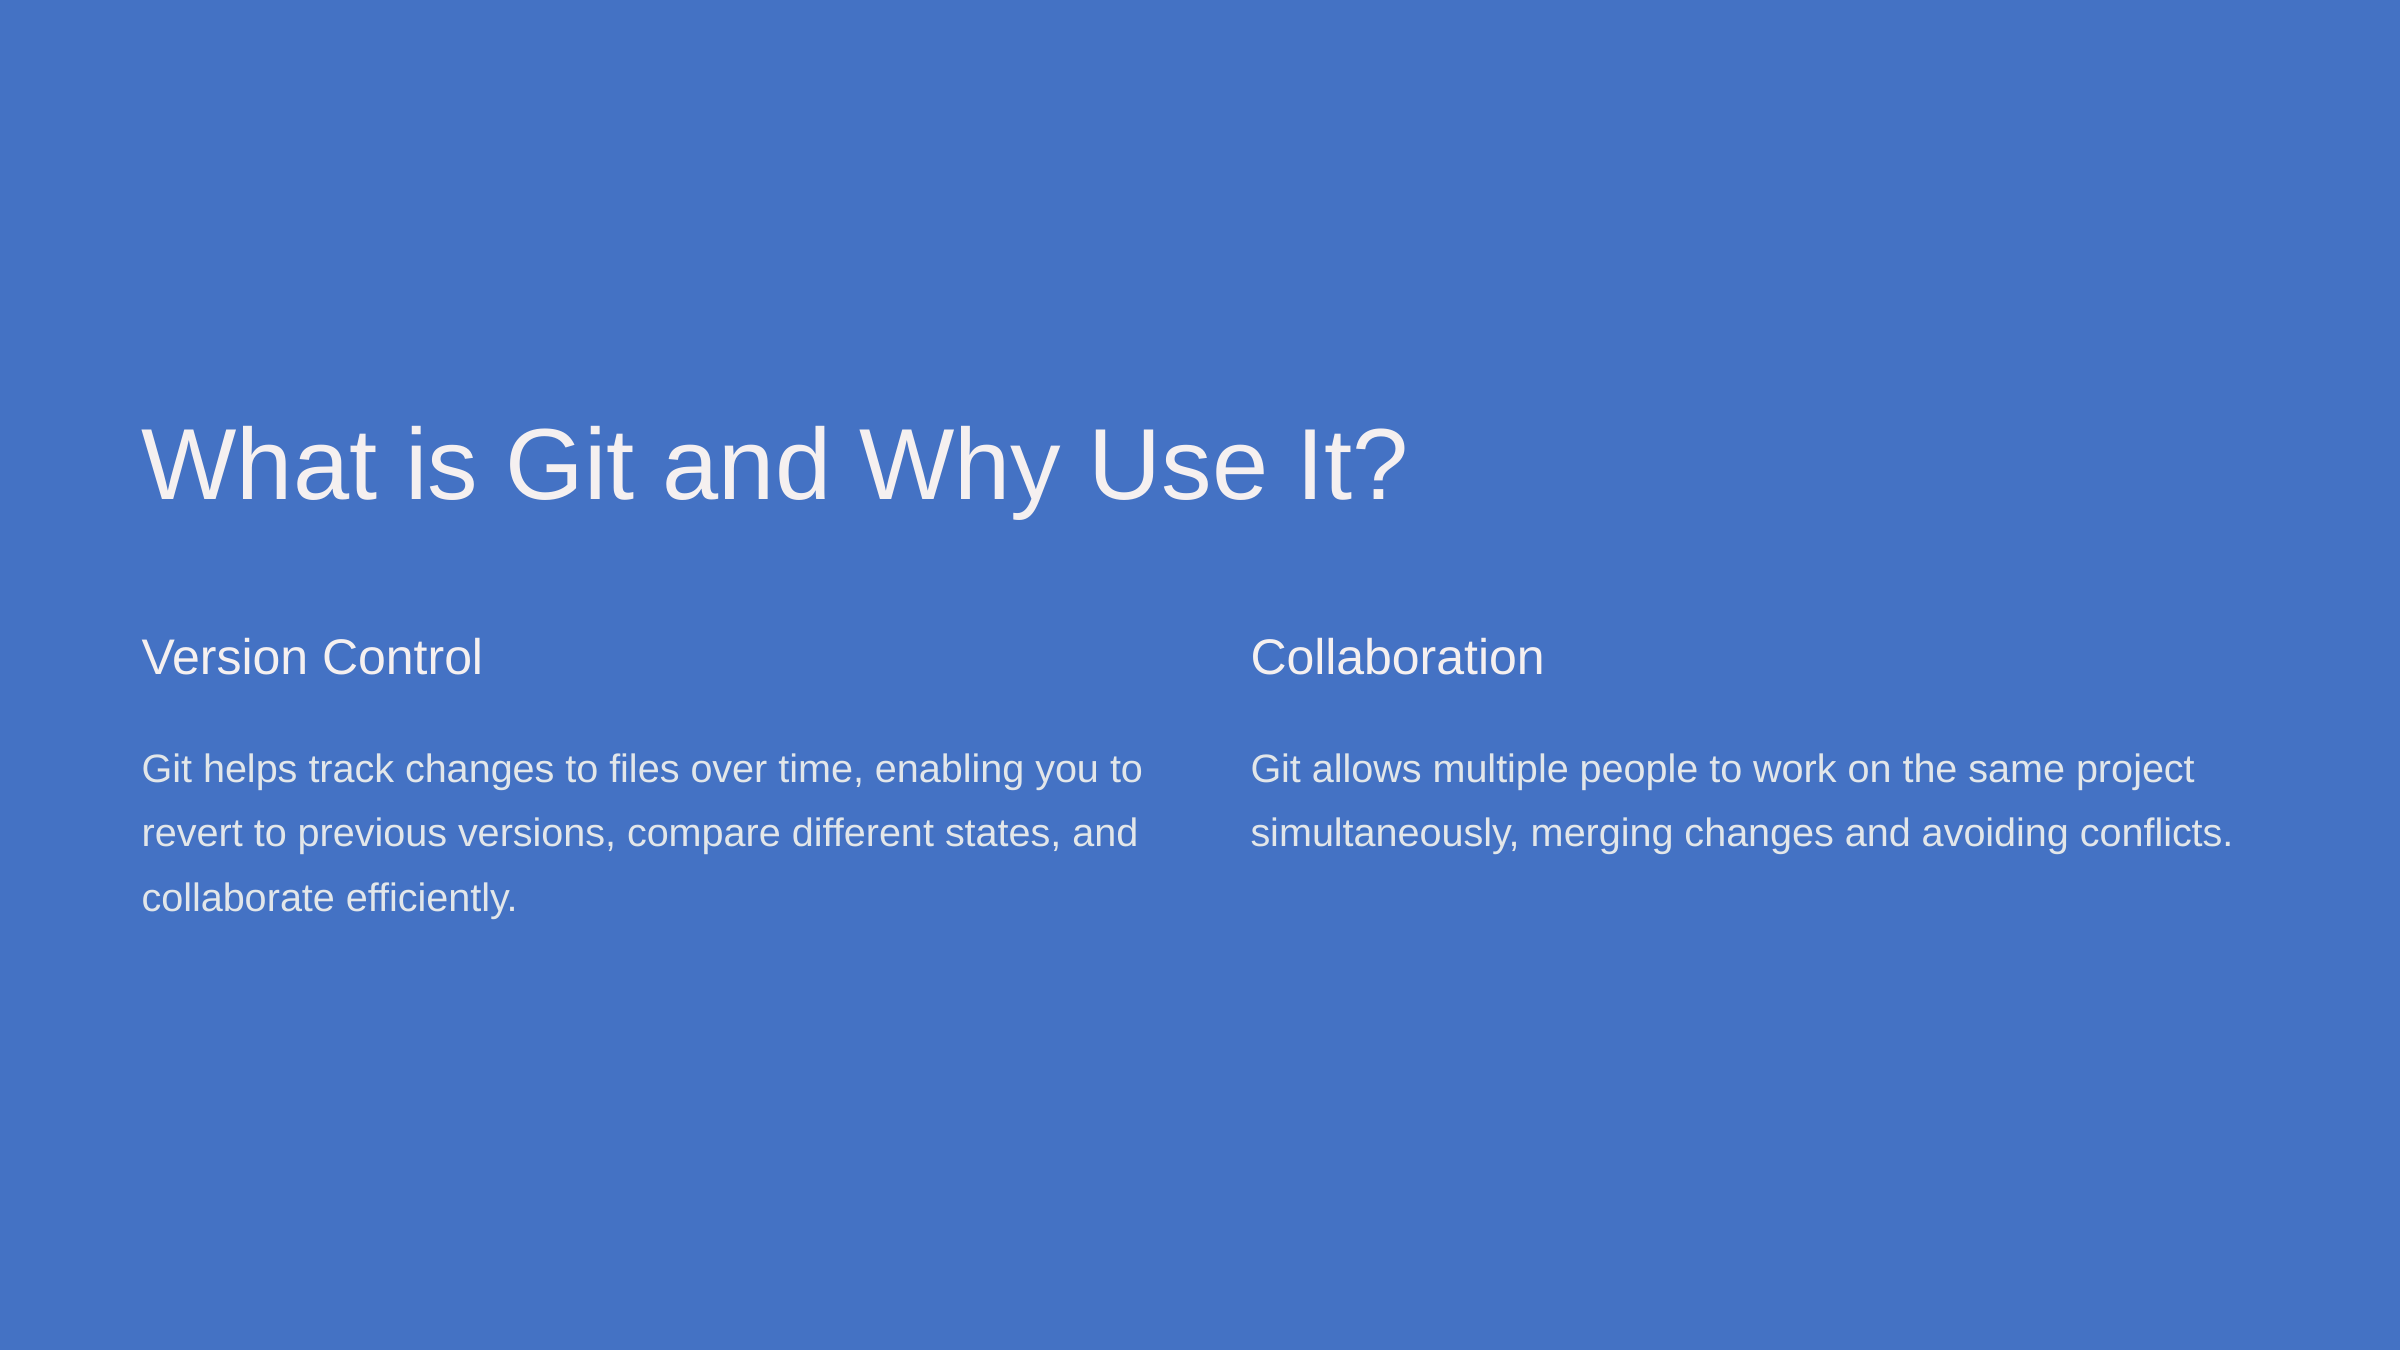

What is Git and Why Use It?
Version Control
Collaboration
Git helps track changes to files over time, enabling you to revert to previous versions, compare different states, and collaborate efficiently.
Git allows multiple people to work on the same project simultaneously, merging changes and avoiding conflicts.